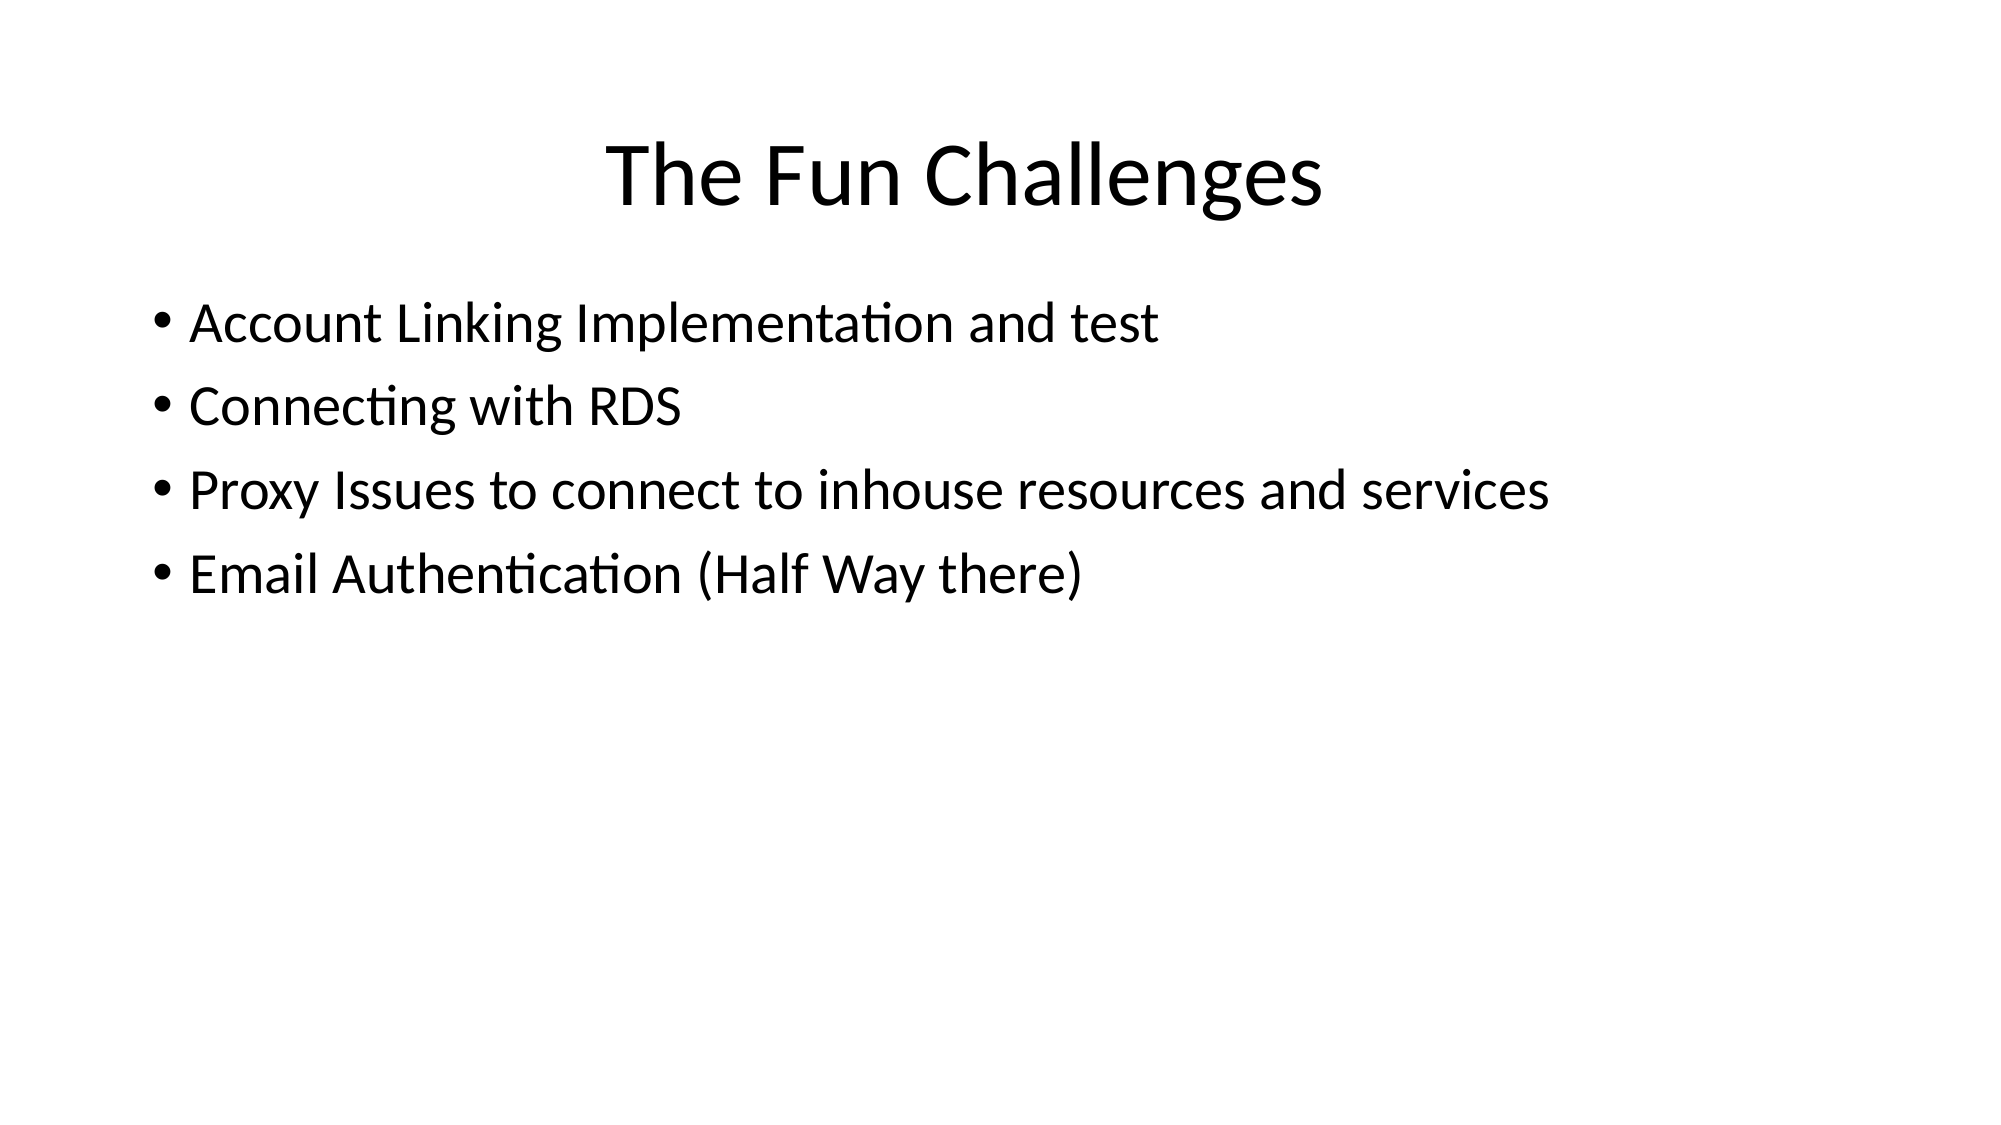

# The Fun Challenges
Account Linking Implementation and test
Connecting with RDS
Proxy Issues to connect to inhouse resources and services
Email Authentication (Half Way there)